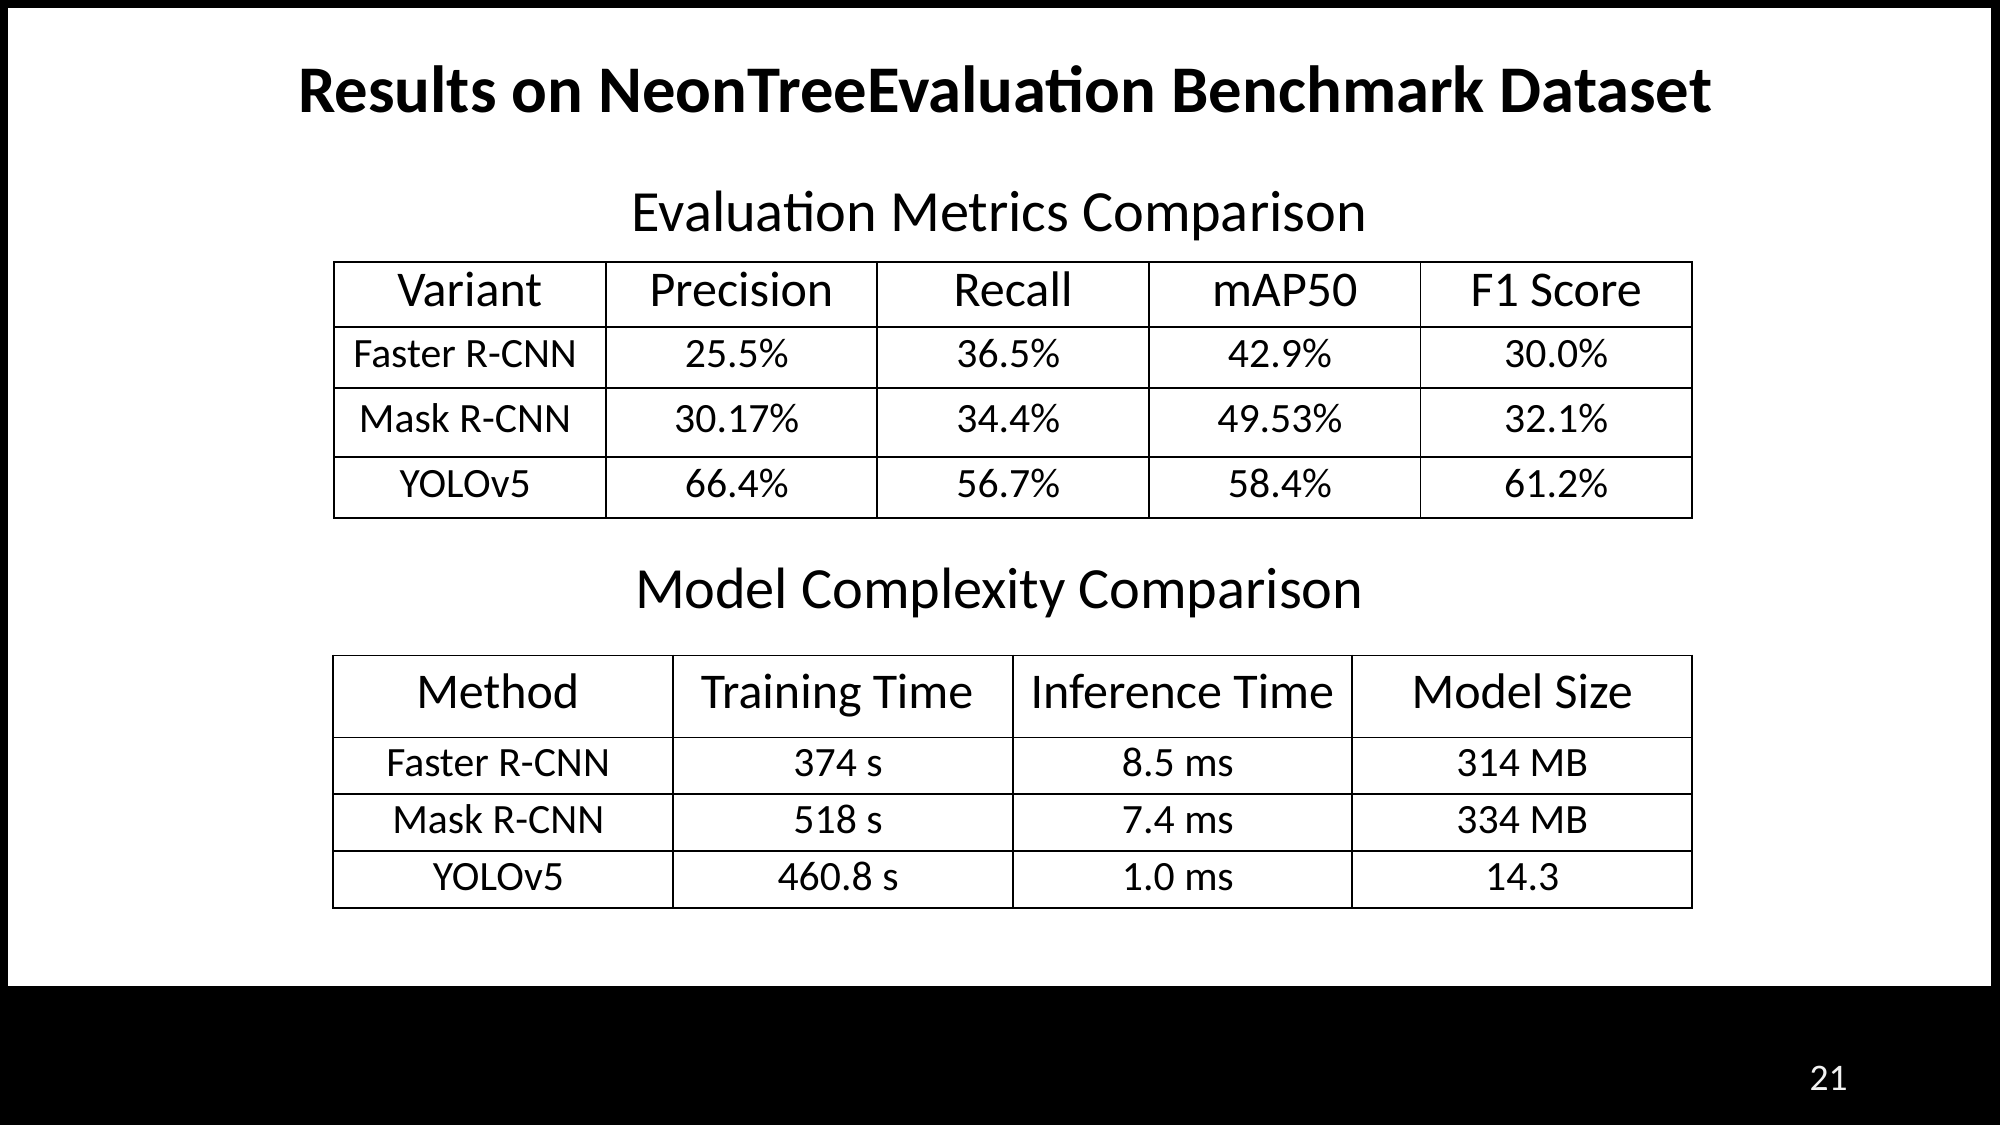

Results on NeonTreeEvaluation Benchmark Dataset
Evaluation Metrics Comparison
| Variant | Precision | Recall | mAP50 | F1 Score |
| --- | --- | --- | --- | --- |
| Faster R-CNN | 25.5% | 36.5% | 42.9% | 30.0% |
| Mask R-CNN | 30.17% | 34.4% | 49.53% | 32.1% |
| YOLOv5 | 66.4% | 56.7% | 58.4% | 61.2% |
Model Complexity Comparison
| Method | Training Time | Inference Time | Model Size |
| --- | --- | --- | --- |
| Faster R-CNN | 374 s | 8.5 ms | 314 MB |
| Mask R-CNN | 518 s | 7.4 ms | 334 MB |
| YOLOv5 | 460.8 s | 1.0 ms | 14.3 |

21